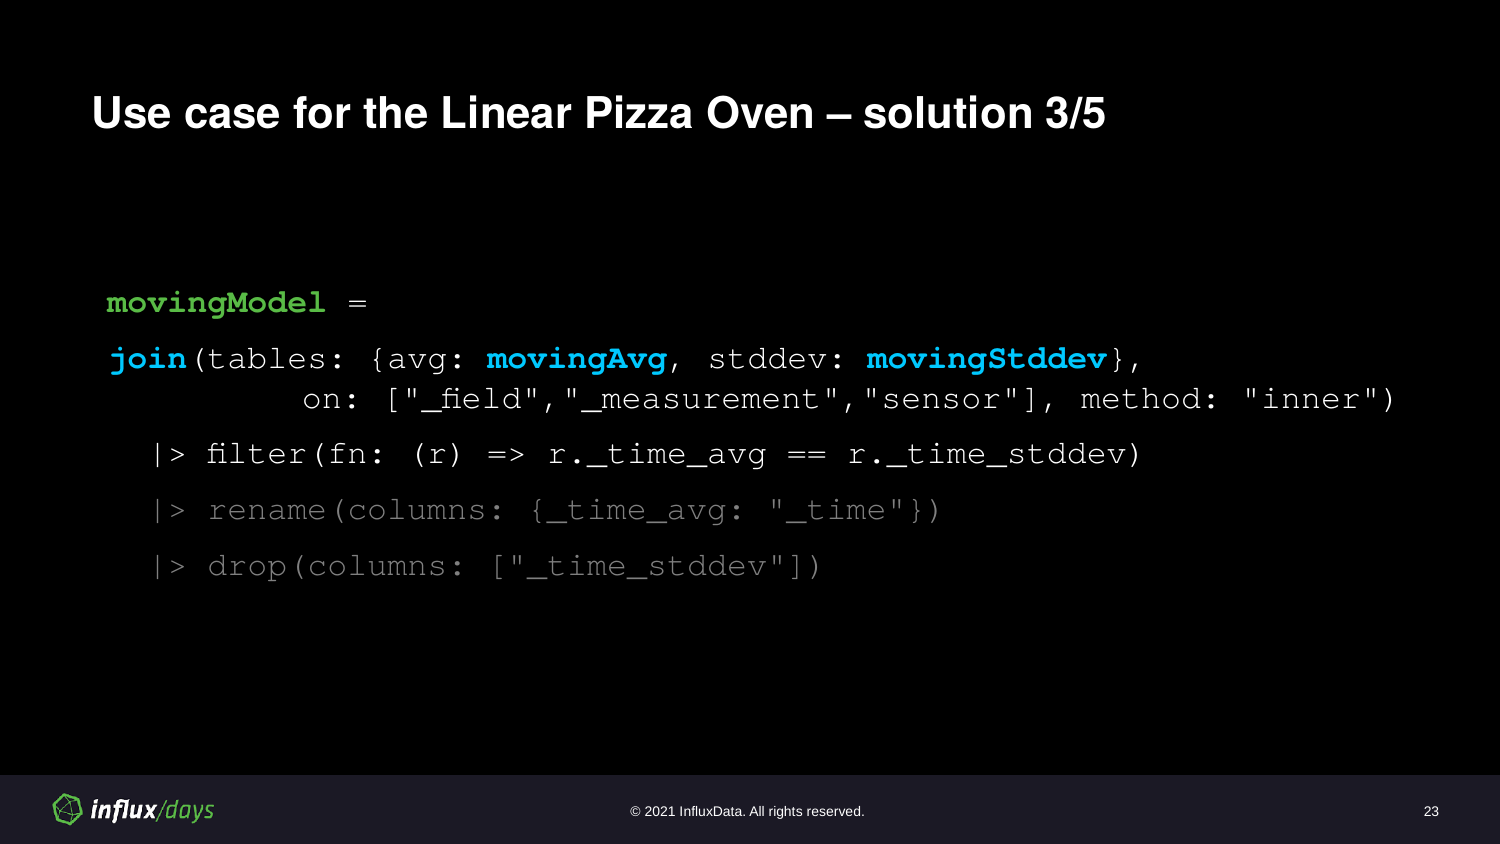

# Use case for the Linear Pizza Oven – solution 3/5

movingModel =
join(tables: {avg: movingAvg, stddev: movingStddev},
	   on: ["_field","_measurement","sensor"], method: "inner")
  |> filter(fn: (r) => r._time_avg == r._time_stddev)
  |> rename(columns: {_time_avg: "_time"})
  |> drop(columns: ["_time_stddev"])